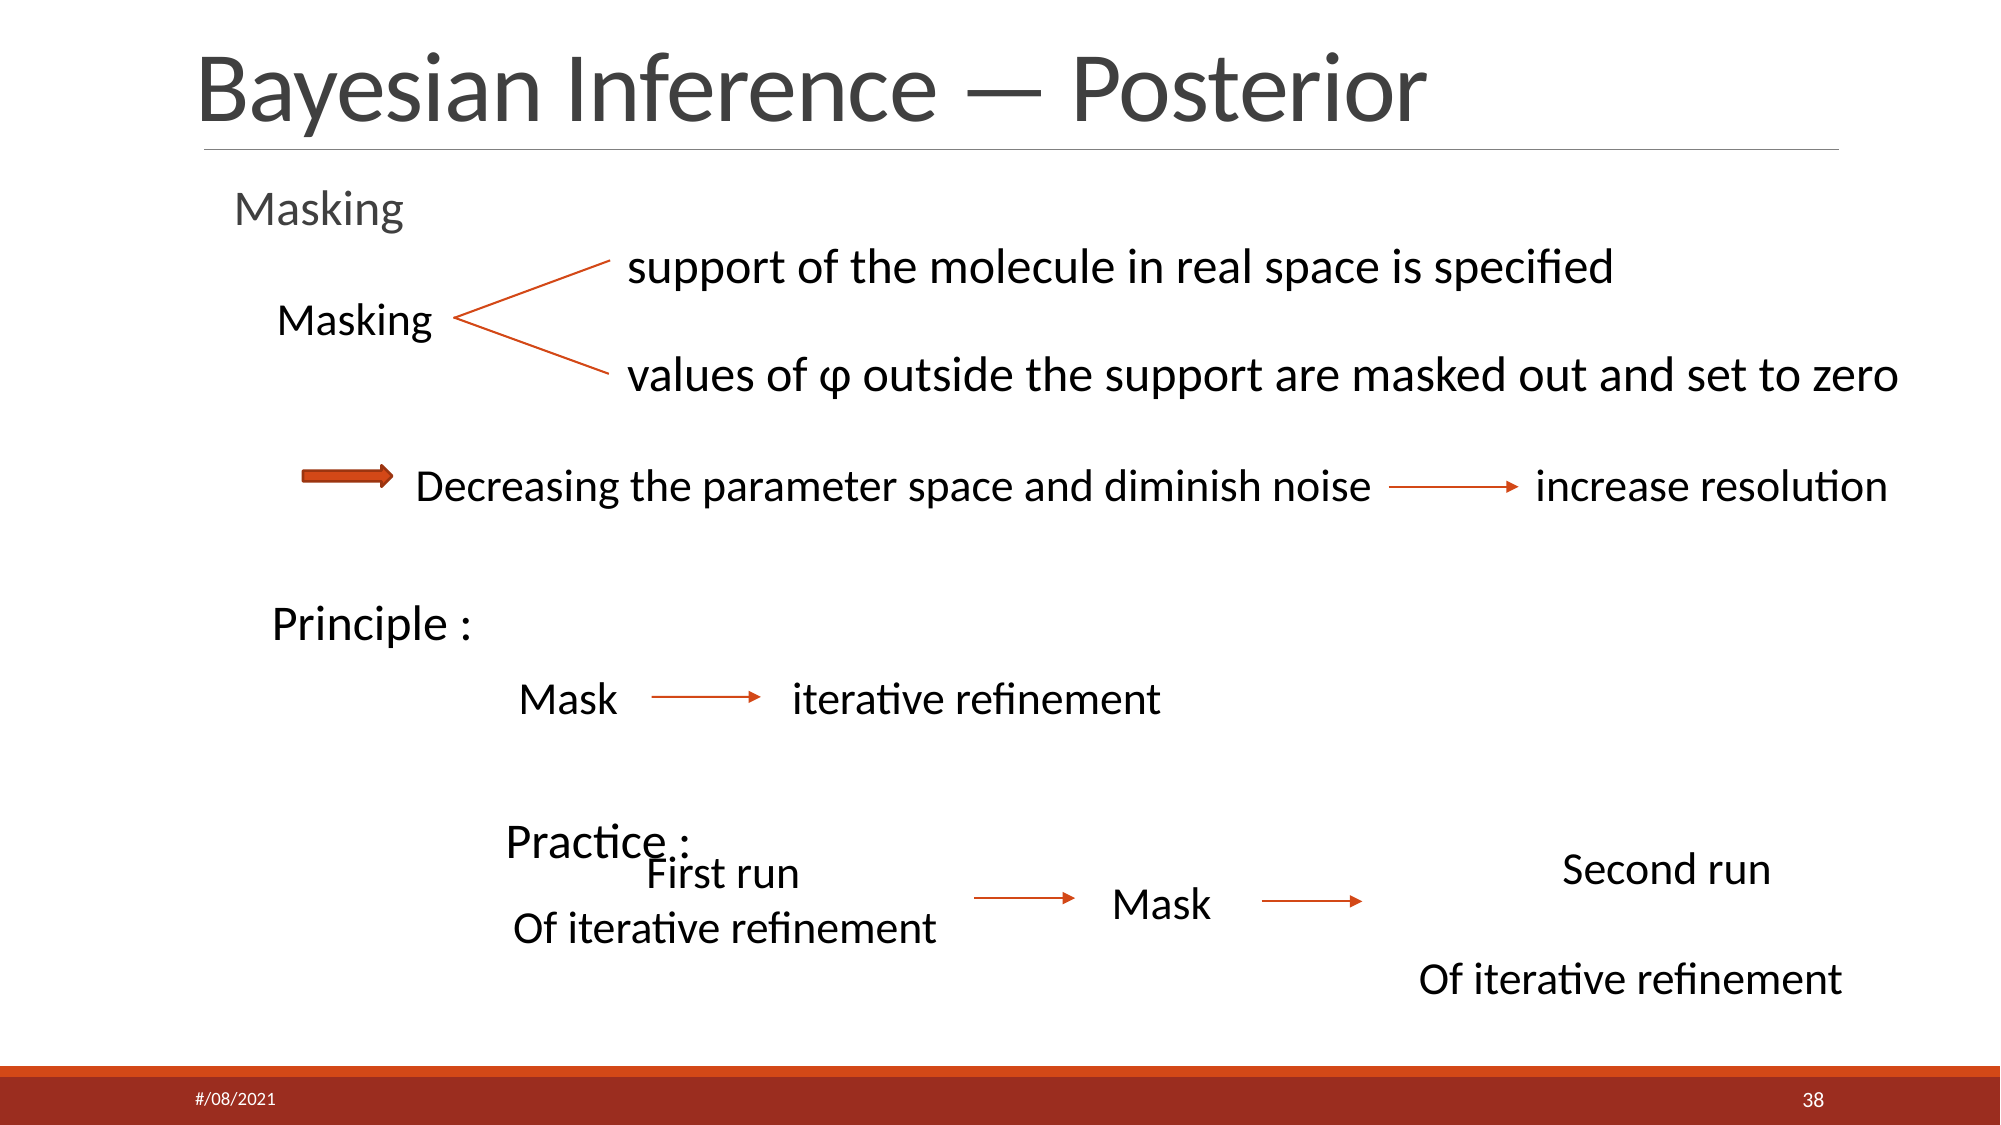

# Bayesian Inference — Posterior
Masking
support of the molecule in real space is specified
Masking
values of φ outside the support are masked out and set to zero
Decreasing the parameter space and diminish noise                increase resolution

Principle :
Mask                 iterative refinement
Practice :
             First run
Of iterative refinement
              Second run
Of iterative refinement
Mask
#/08/2021
38